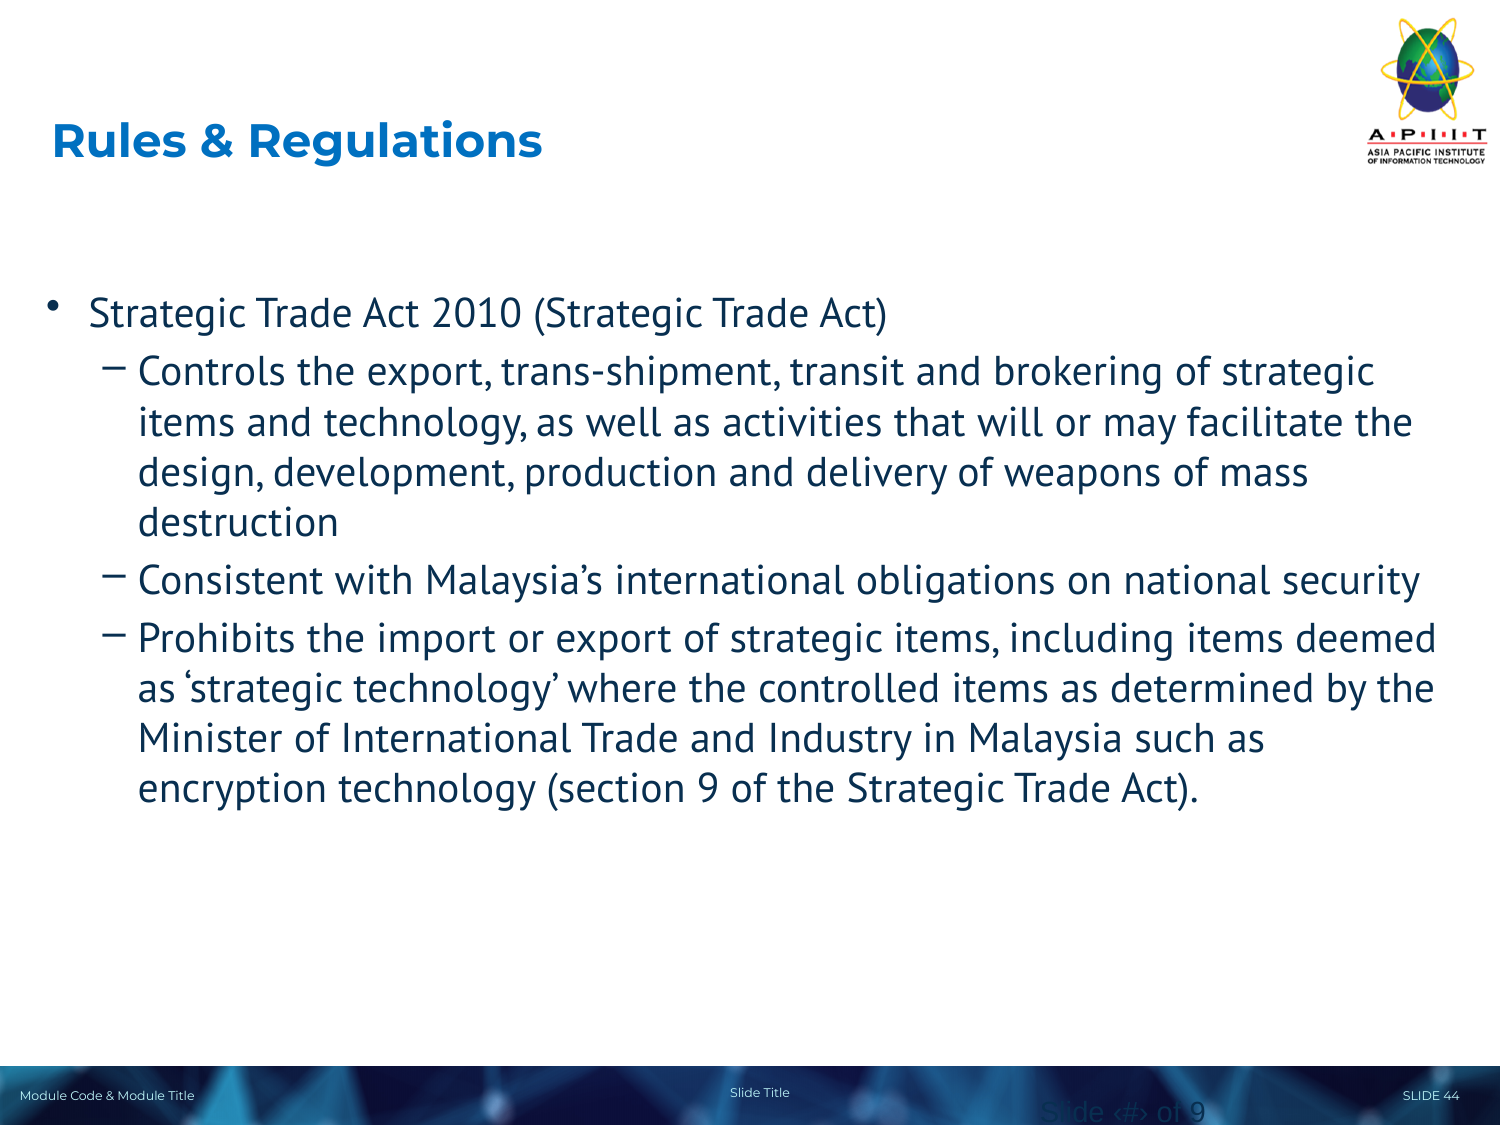

# Rules & Regulations
Strategic Trade Act 2010 (Strategic Trade Act)
Controls the export, trans-shipment, transit and brokering of strategic items and technology, as well as activities that will or may facilitate the design, development, production and delivery of weapons of mass destruction
Consistent with Malaysia’s international obligations on national security
Prohibits the import or export of strategic items, including items deemed as ‘strategic technology’ where the controlled items as determined by the Minister of International Trade and Industry in Malaysia such as encryption technology (section 9 of the Strategic Trade Act).
Slide ‹#› of 9